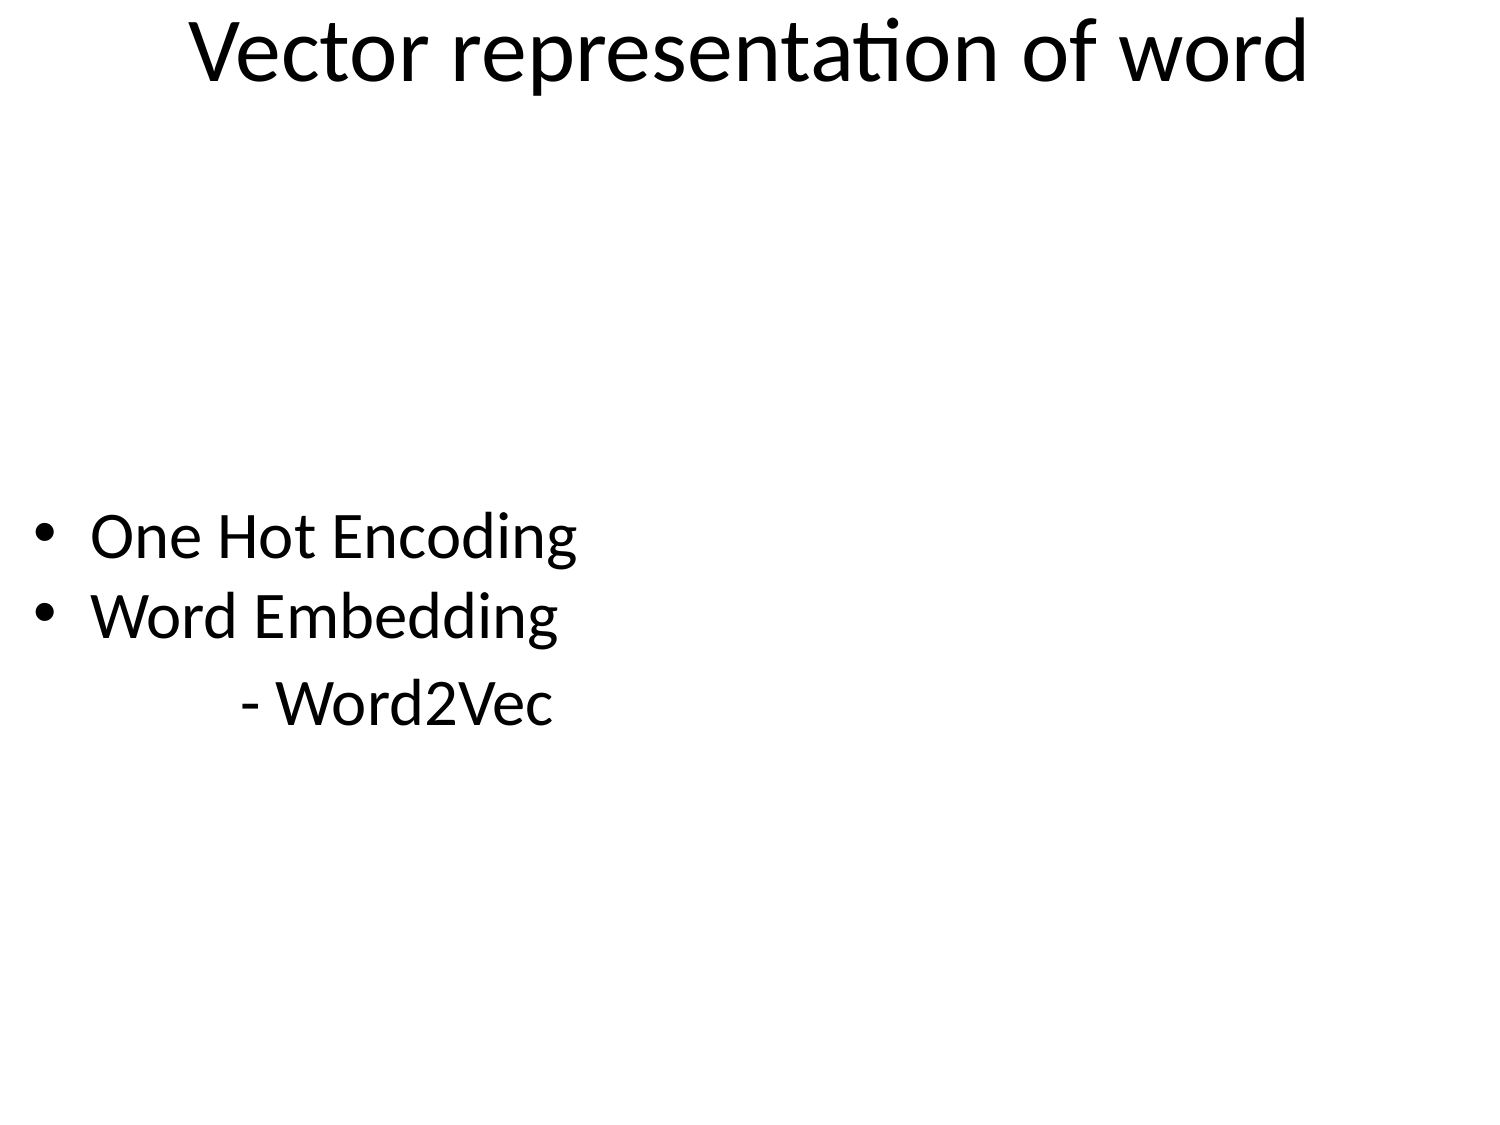

# Vector representation of word
One Hot Encoding
Word Embedding
	- Word2Vec